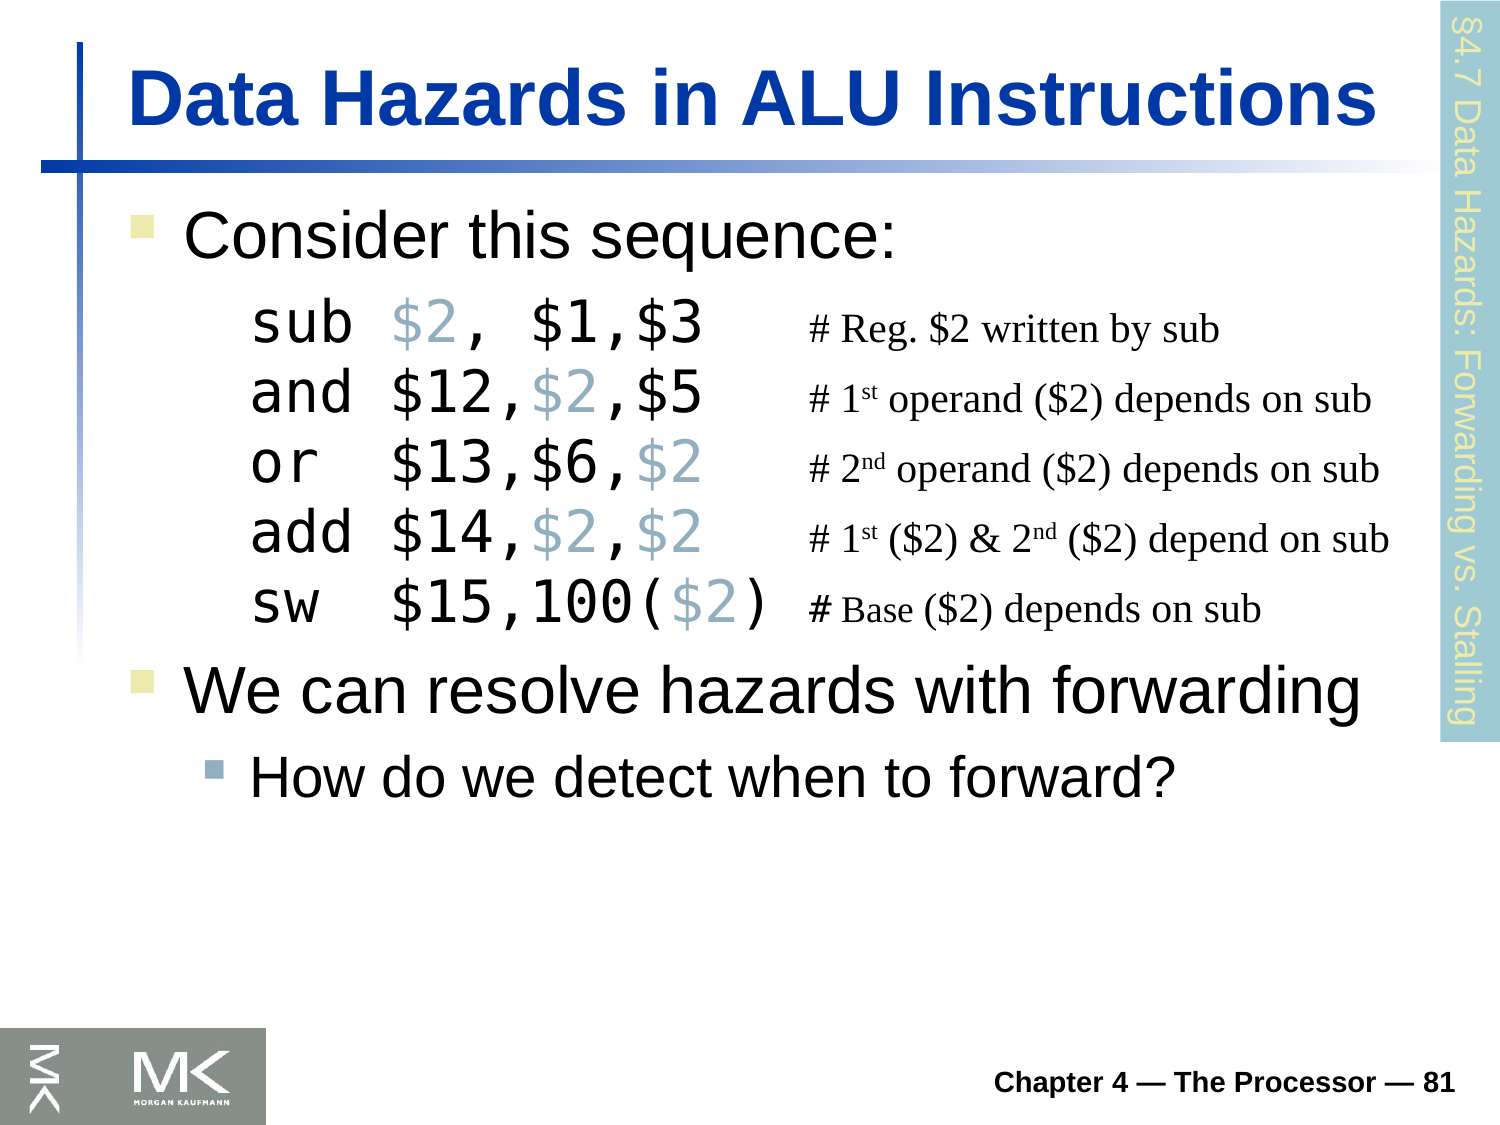

# Data Hazards in ALU Instructions
Consider this sequence:
	sub $2, $1,$3   # Reg. $2 written by sub
and $12,$2,$5   # 1st operand ($2) depends on sub
or  $13,$6,$2   # 2nd operand ($2) depends on sub
add $14,$2,$2   # 1st ($2) & 2nd ($2) depend on sub
sw  $15,100($2) # Base ($2) depends on sub
We can resolve hazards with forwarding
How do we detect when to forward?
§4.7 Data Hazards: Forwarding vs. Stalling
Chapter 4 — The Processor — 81